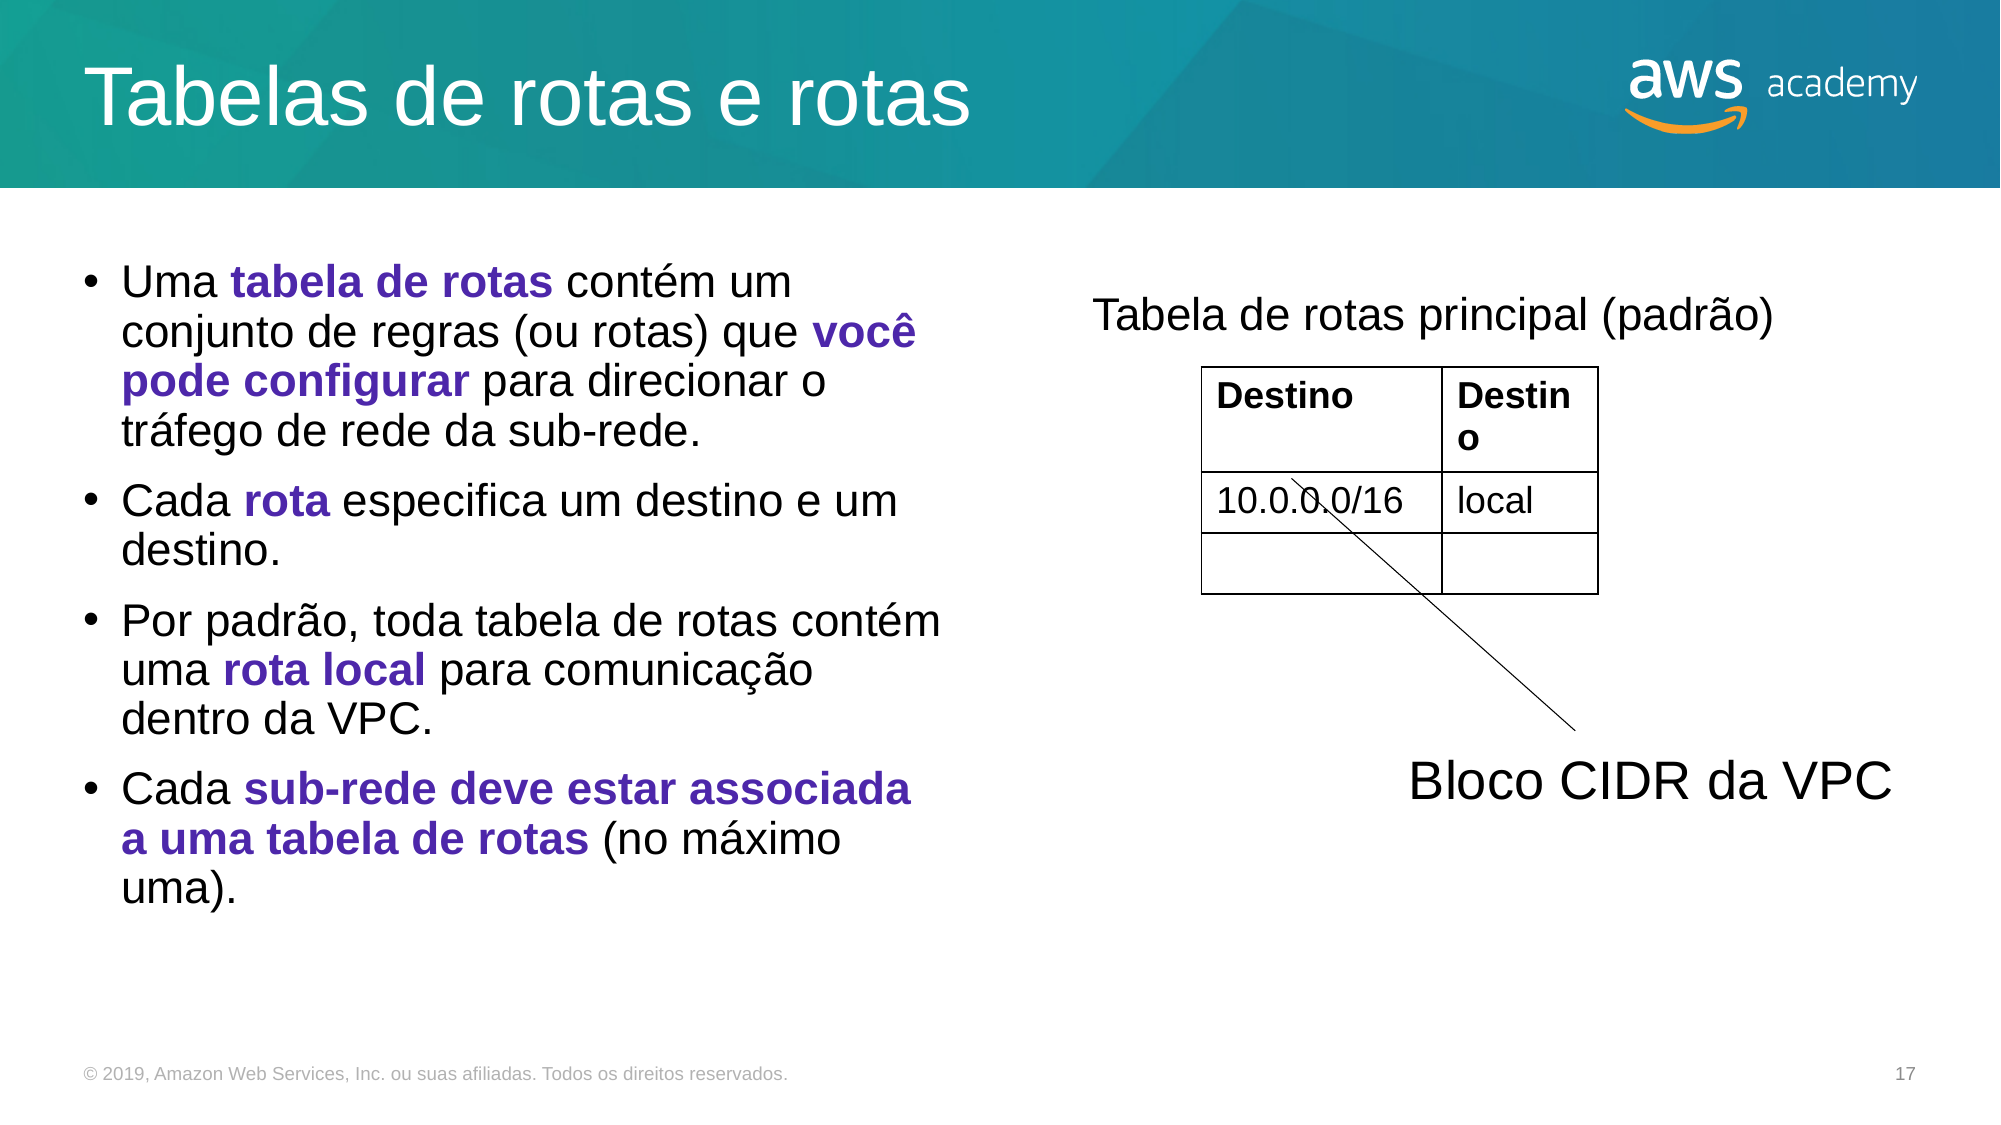

# Tabelas de rotas e rotas
Uma tabela de rotas contém um conjunto de regras (ou rotas) que você pode configurar para direcionar o tráfego de rede da sub-rede.
Cada rota especifica um destino e um destino.
Por padrão, toda tabela de rotas contém uma rota local para comunicação dentro da VPC.
Cada sub-rede deve estar associada
a uma tabela de rotas (no máximo uma).
Tabela de rotas principal (padrão)
| Destino | Destino |
| --- | --- |
| 10.0.0.0/16 | local |
|  |  |
Bloco CIDR da VPC
© 2019, Amazon Web Services, Inc. ou suas afiliadas. Todos os direitos reservados.
17